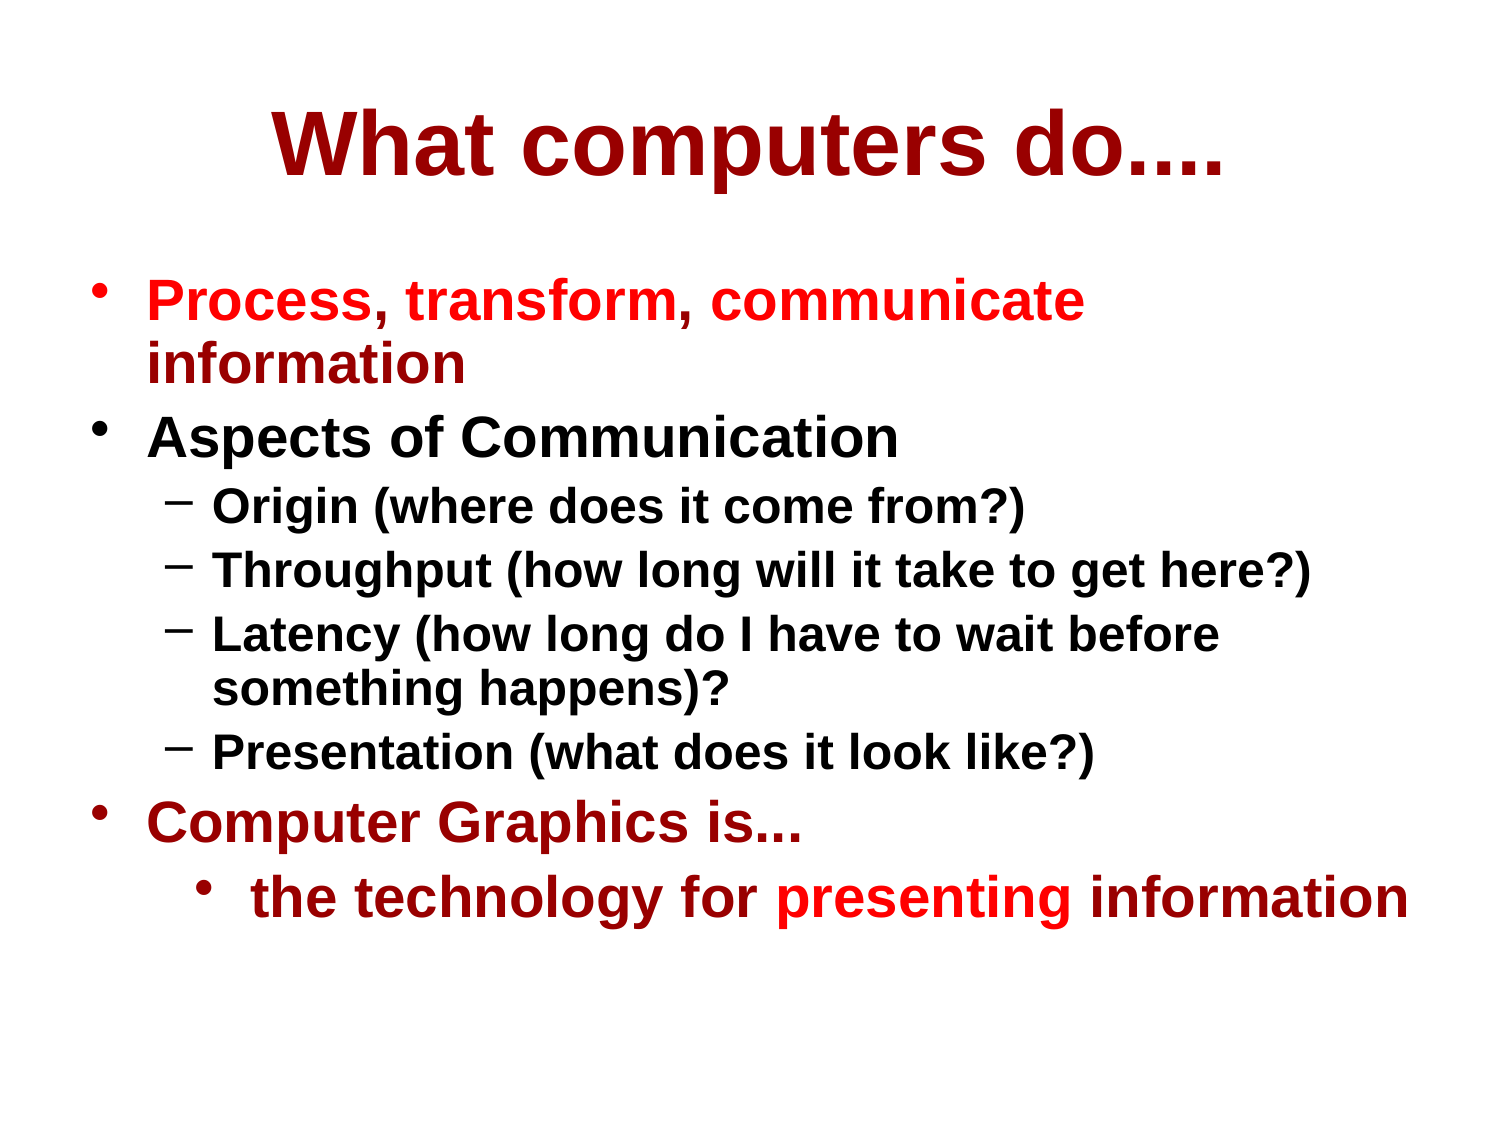

# What computers do....
Process, transform, communicate information
Aspects of Communication
Origin (where does it come from?)
Throughput (how long will it take to get here?)
Latency (how long do I have to wait before something happens)?
Presentation (what does it look like?)
Computer Graphics is...
the technology for presenting information